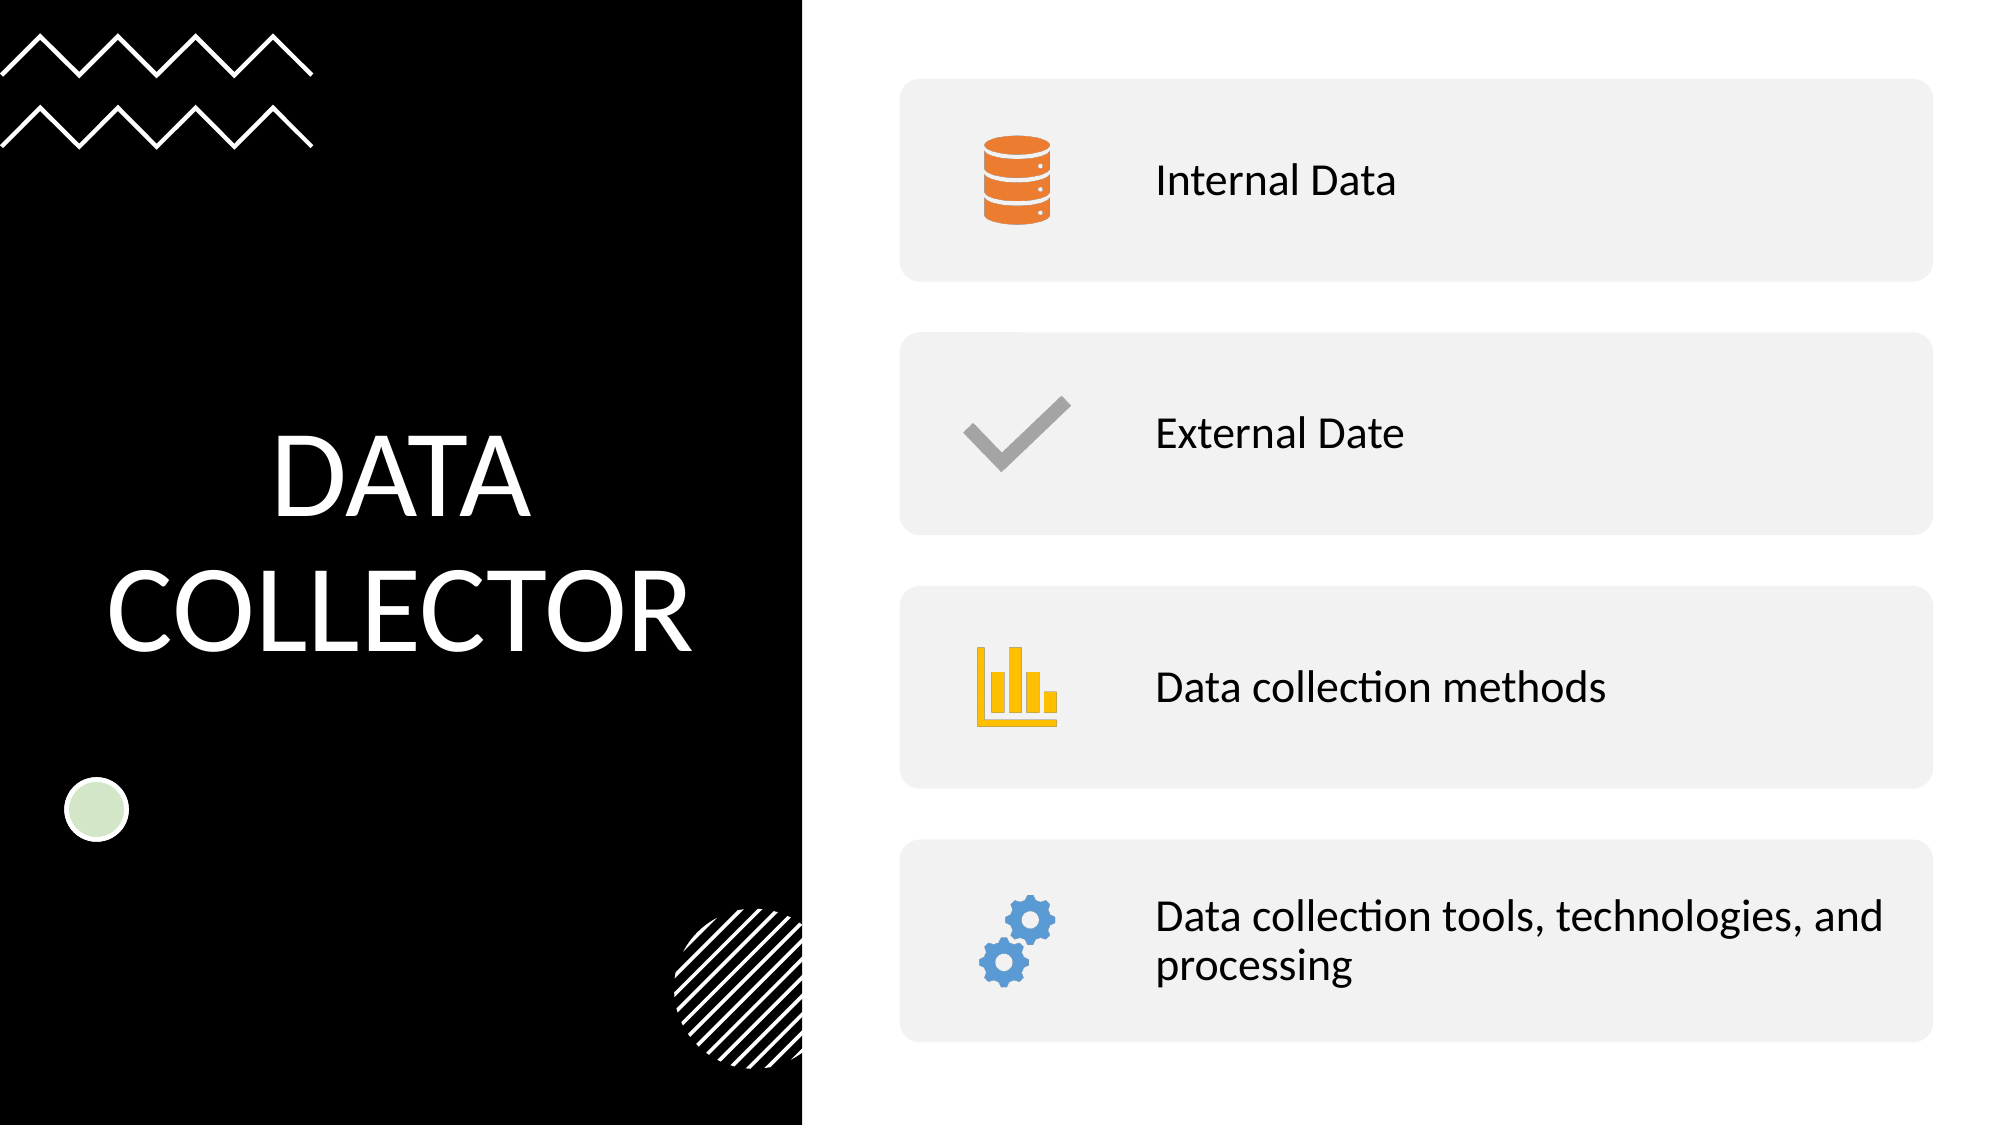

Internal Data
External Date
Data collection methods
Data collection tools, technologies, and processing
# DATA COLLECTOR